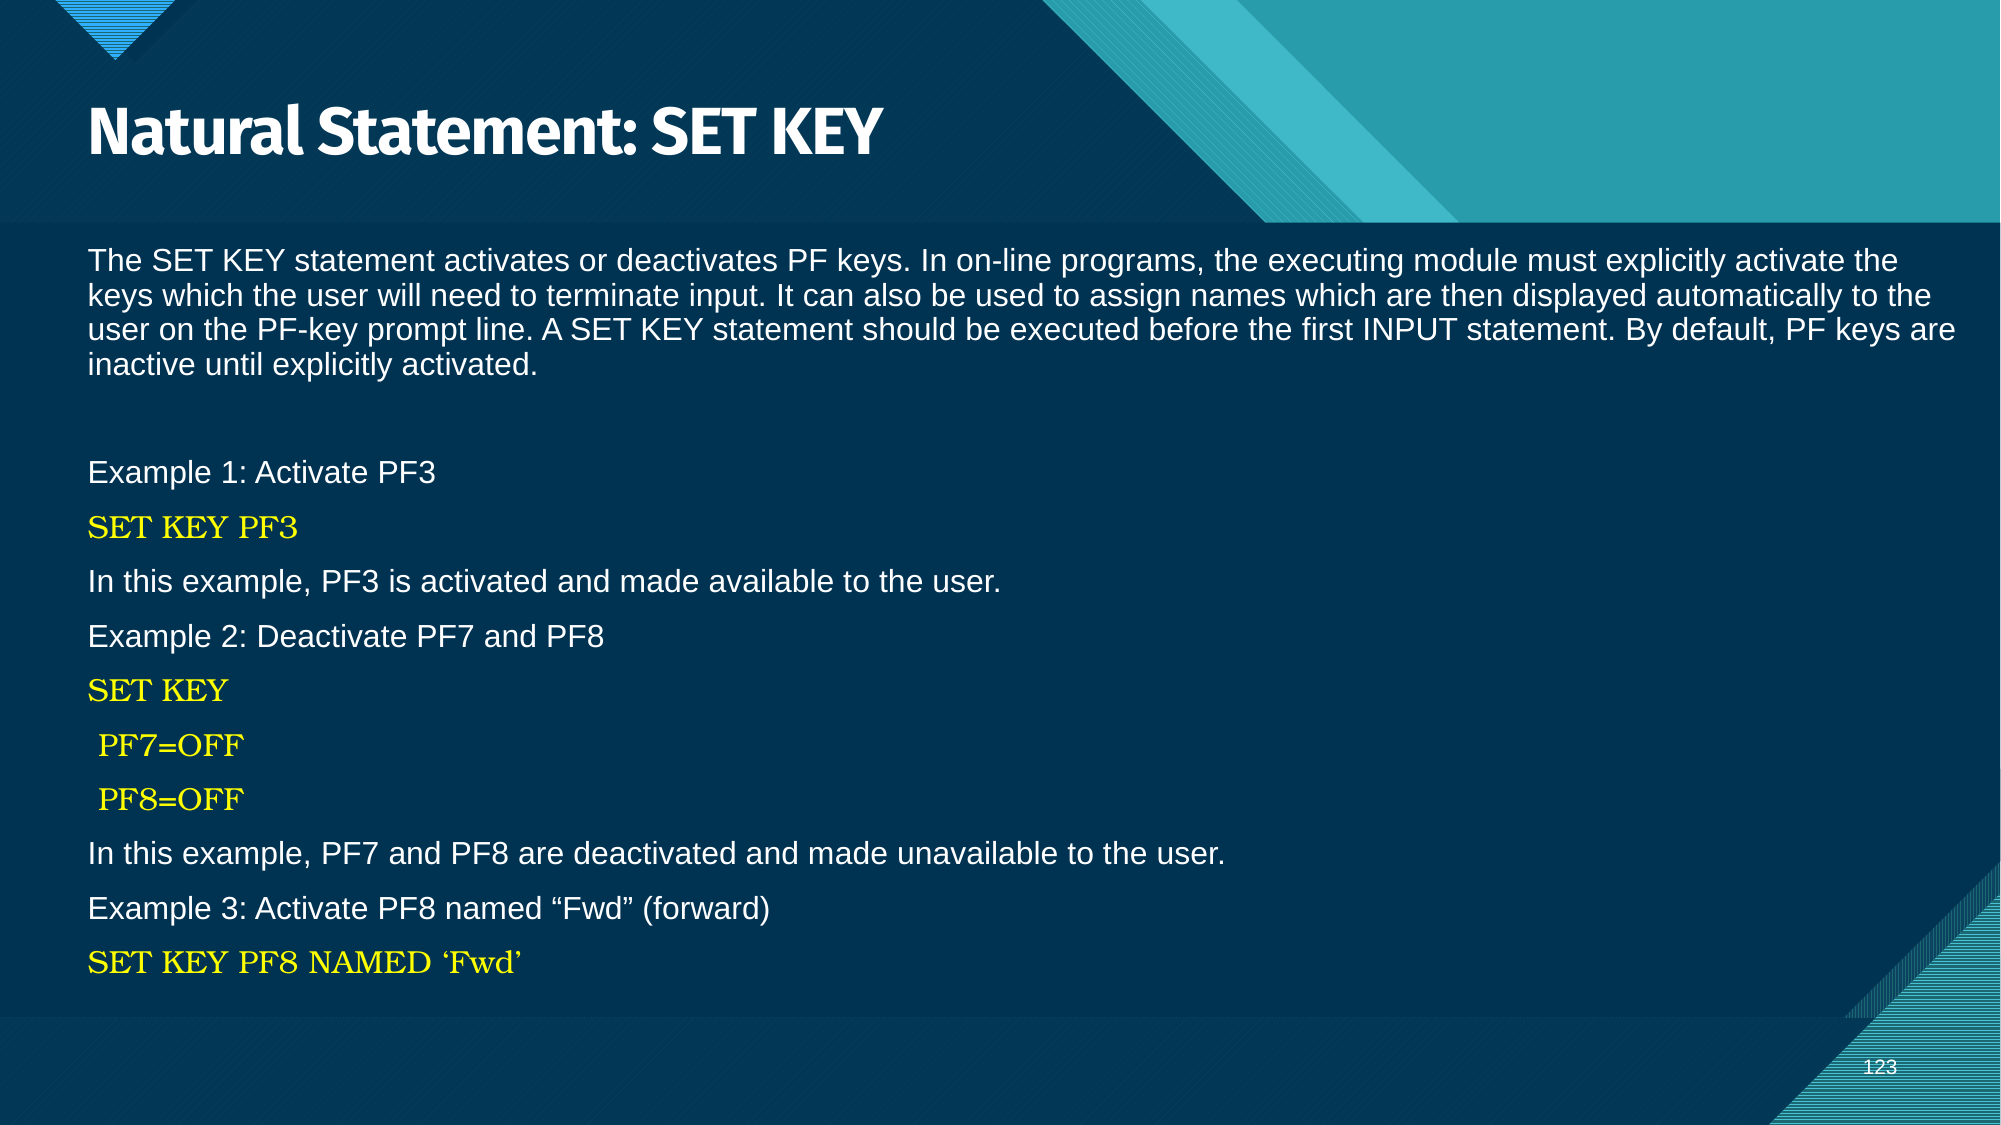

# Natural Statement: SET KEY
The SET KEY statement activates or deactivates PF keys. In on-line programs, the executing module must explicitly activate the keys which the user will need to terminate input. It can also be used to assign names which are then displayed automatically to the user on the PF-key prompt line. A SET KEY statement should be executed before the first INPUT statement. By default, PF keys are inactive until explicitly activated.

Example 1: Activate PF3
SET KEY PF3
In this example, PF3 is activated and made available to the user.
Example 2: Deactivate PF7 and PF8
SET KEY
 PF7=OFF
 PF8=OFF
In this example, PF7 and PF8 are deactivated and made unavailable to the user.
Example 3: Activate PF8 named “Fwd” (forward)
SET KEY PF8 NAMED ‘Fwd’
123